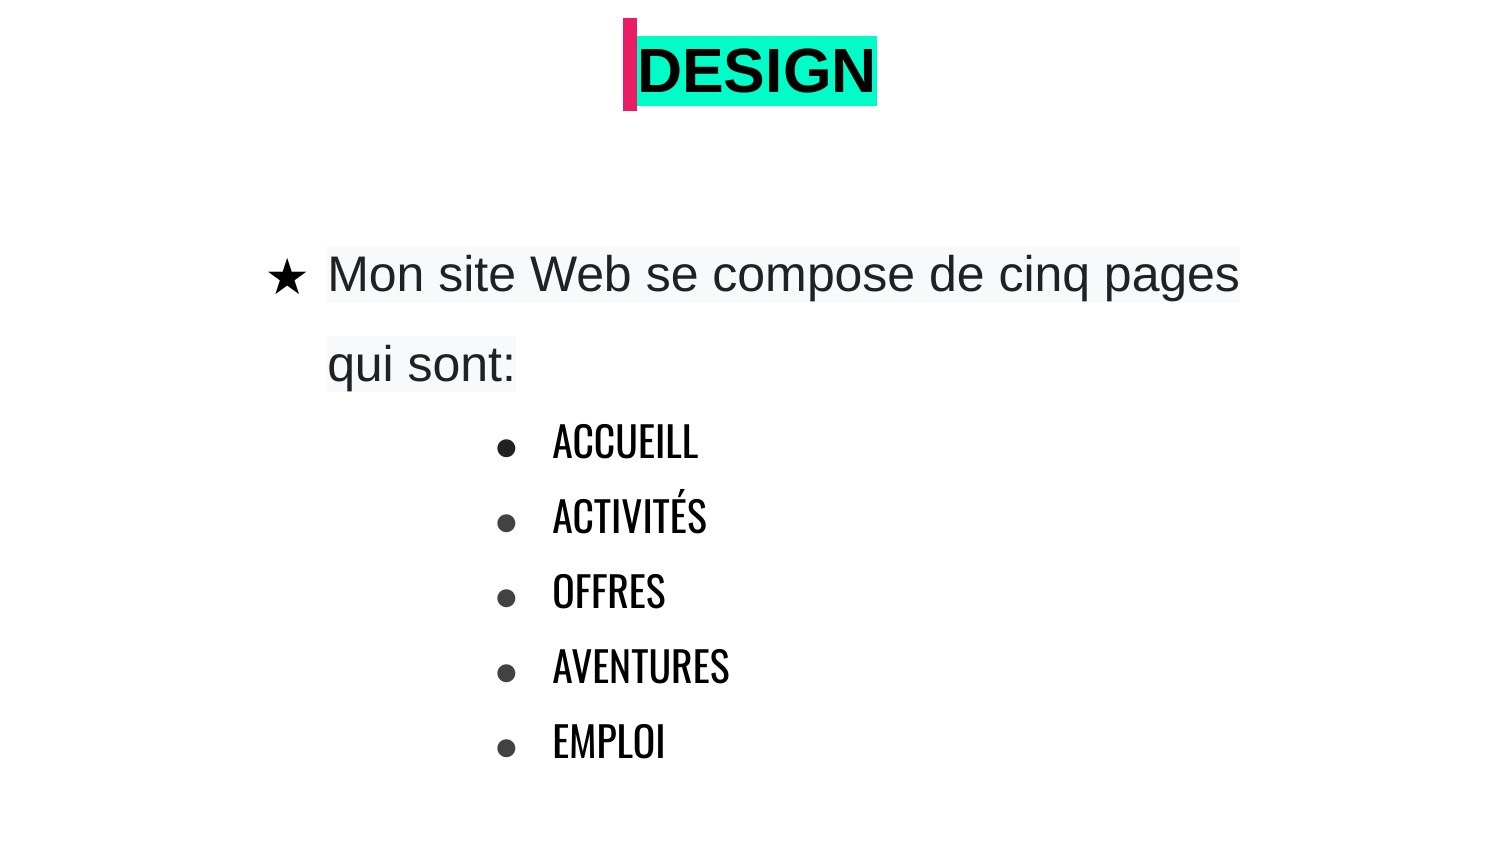

DESIGN
Mon site Web se compose de cinq pages qui sont:
ACCUEILL
ACTIVITÉS
OFFRES
AVENTURES
EMPLOI